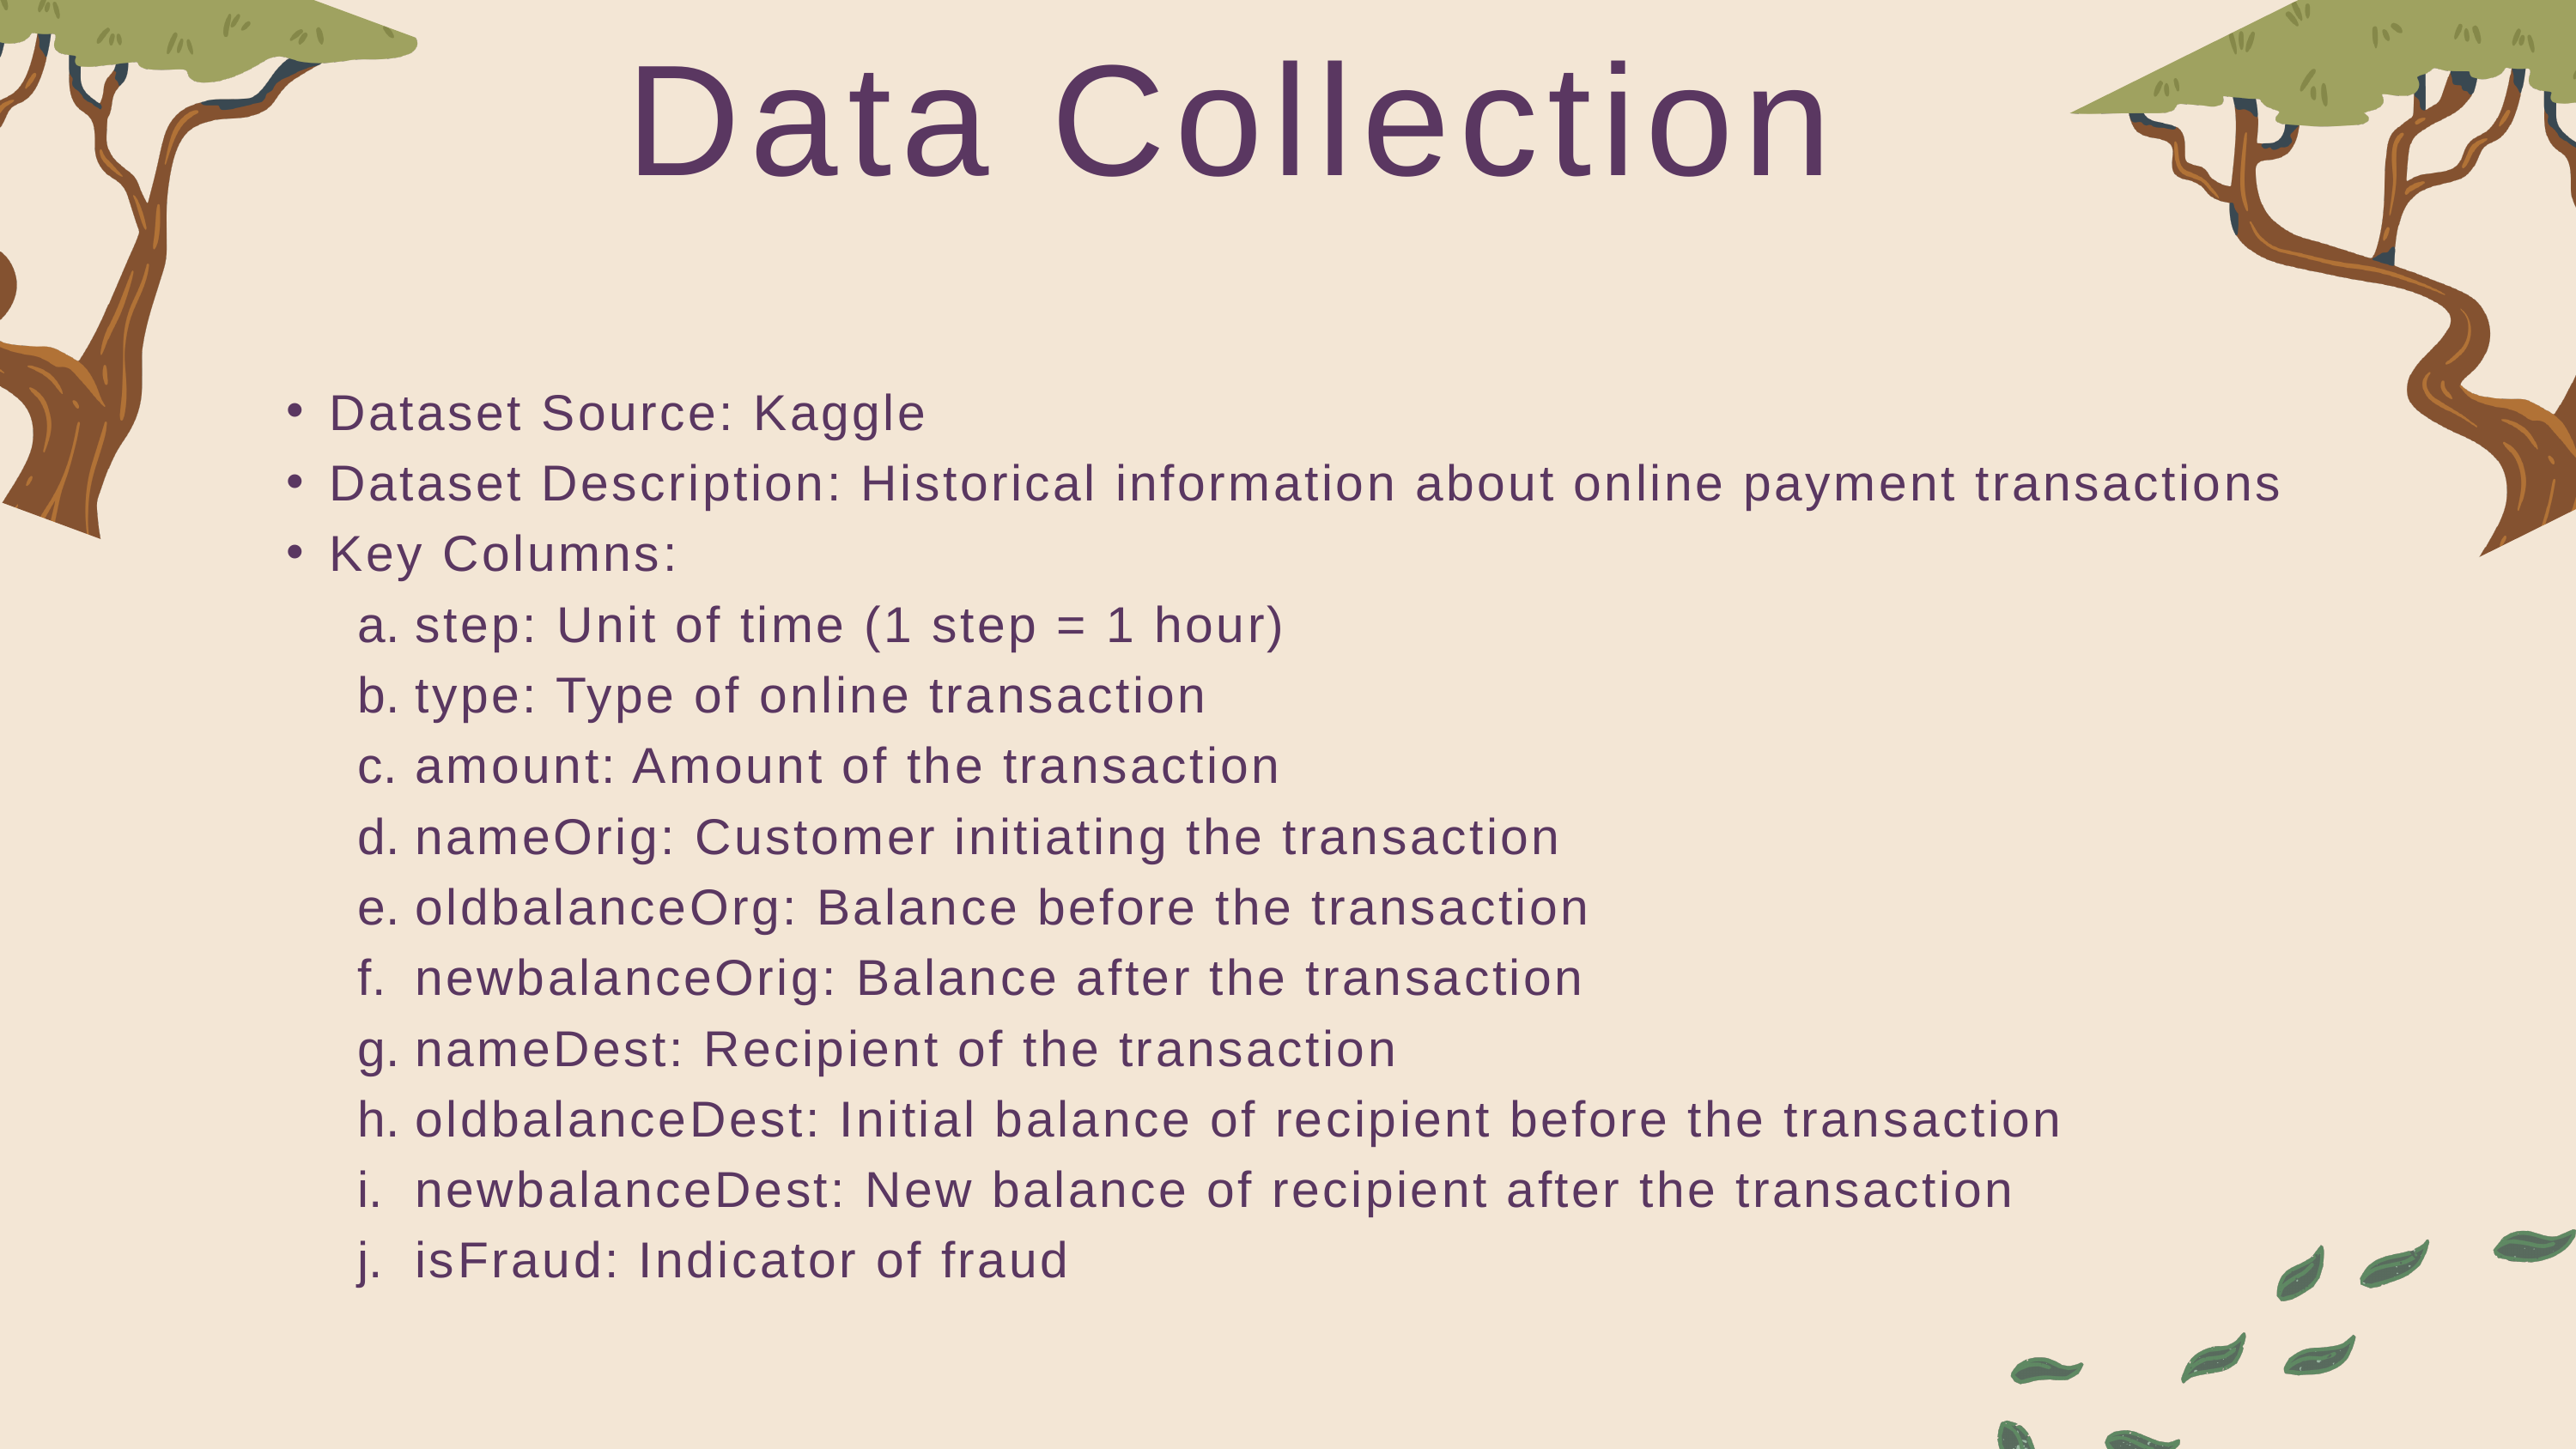

Data Collection

Dataset Source: Kaggle
Dataset Description: Historical information about online payment transactions
Key Columns:
step: Unit of time (1 step = 1 hour)
type: Type of online transaction
amount: Amount of the transaction
nameOrig: Customer initiating the transaction
oldbalanceOrg: Balance before the transaction
newbalanceOrig: Balance after the transaction
nameDest: Recipient of the transaction
oldbalanceDest: Initial balance of recipient before the transaction
newbalanceDest: New balance of recipient after the transaction
isFraud: Indicator of fraud